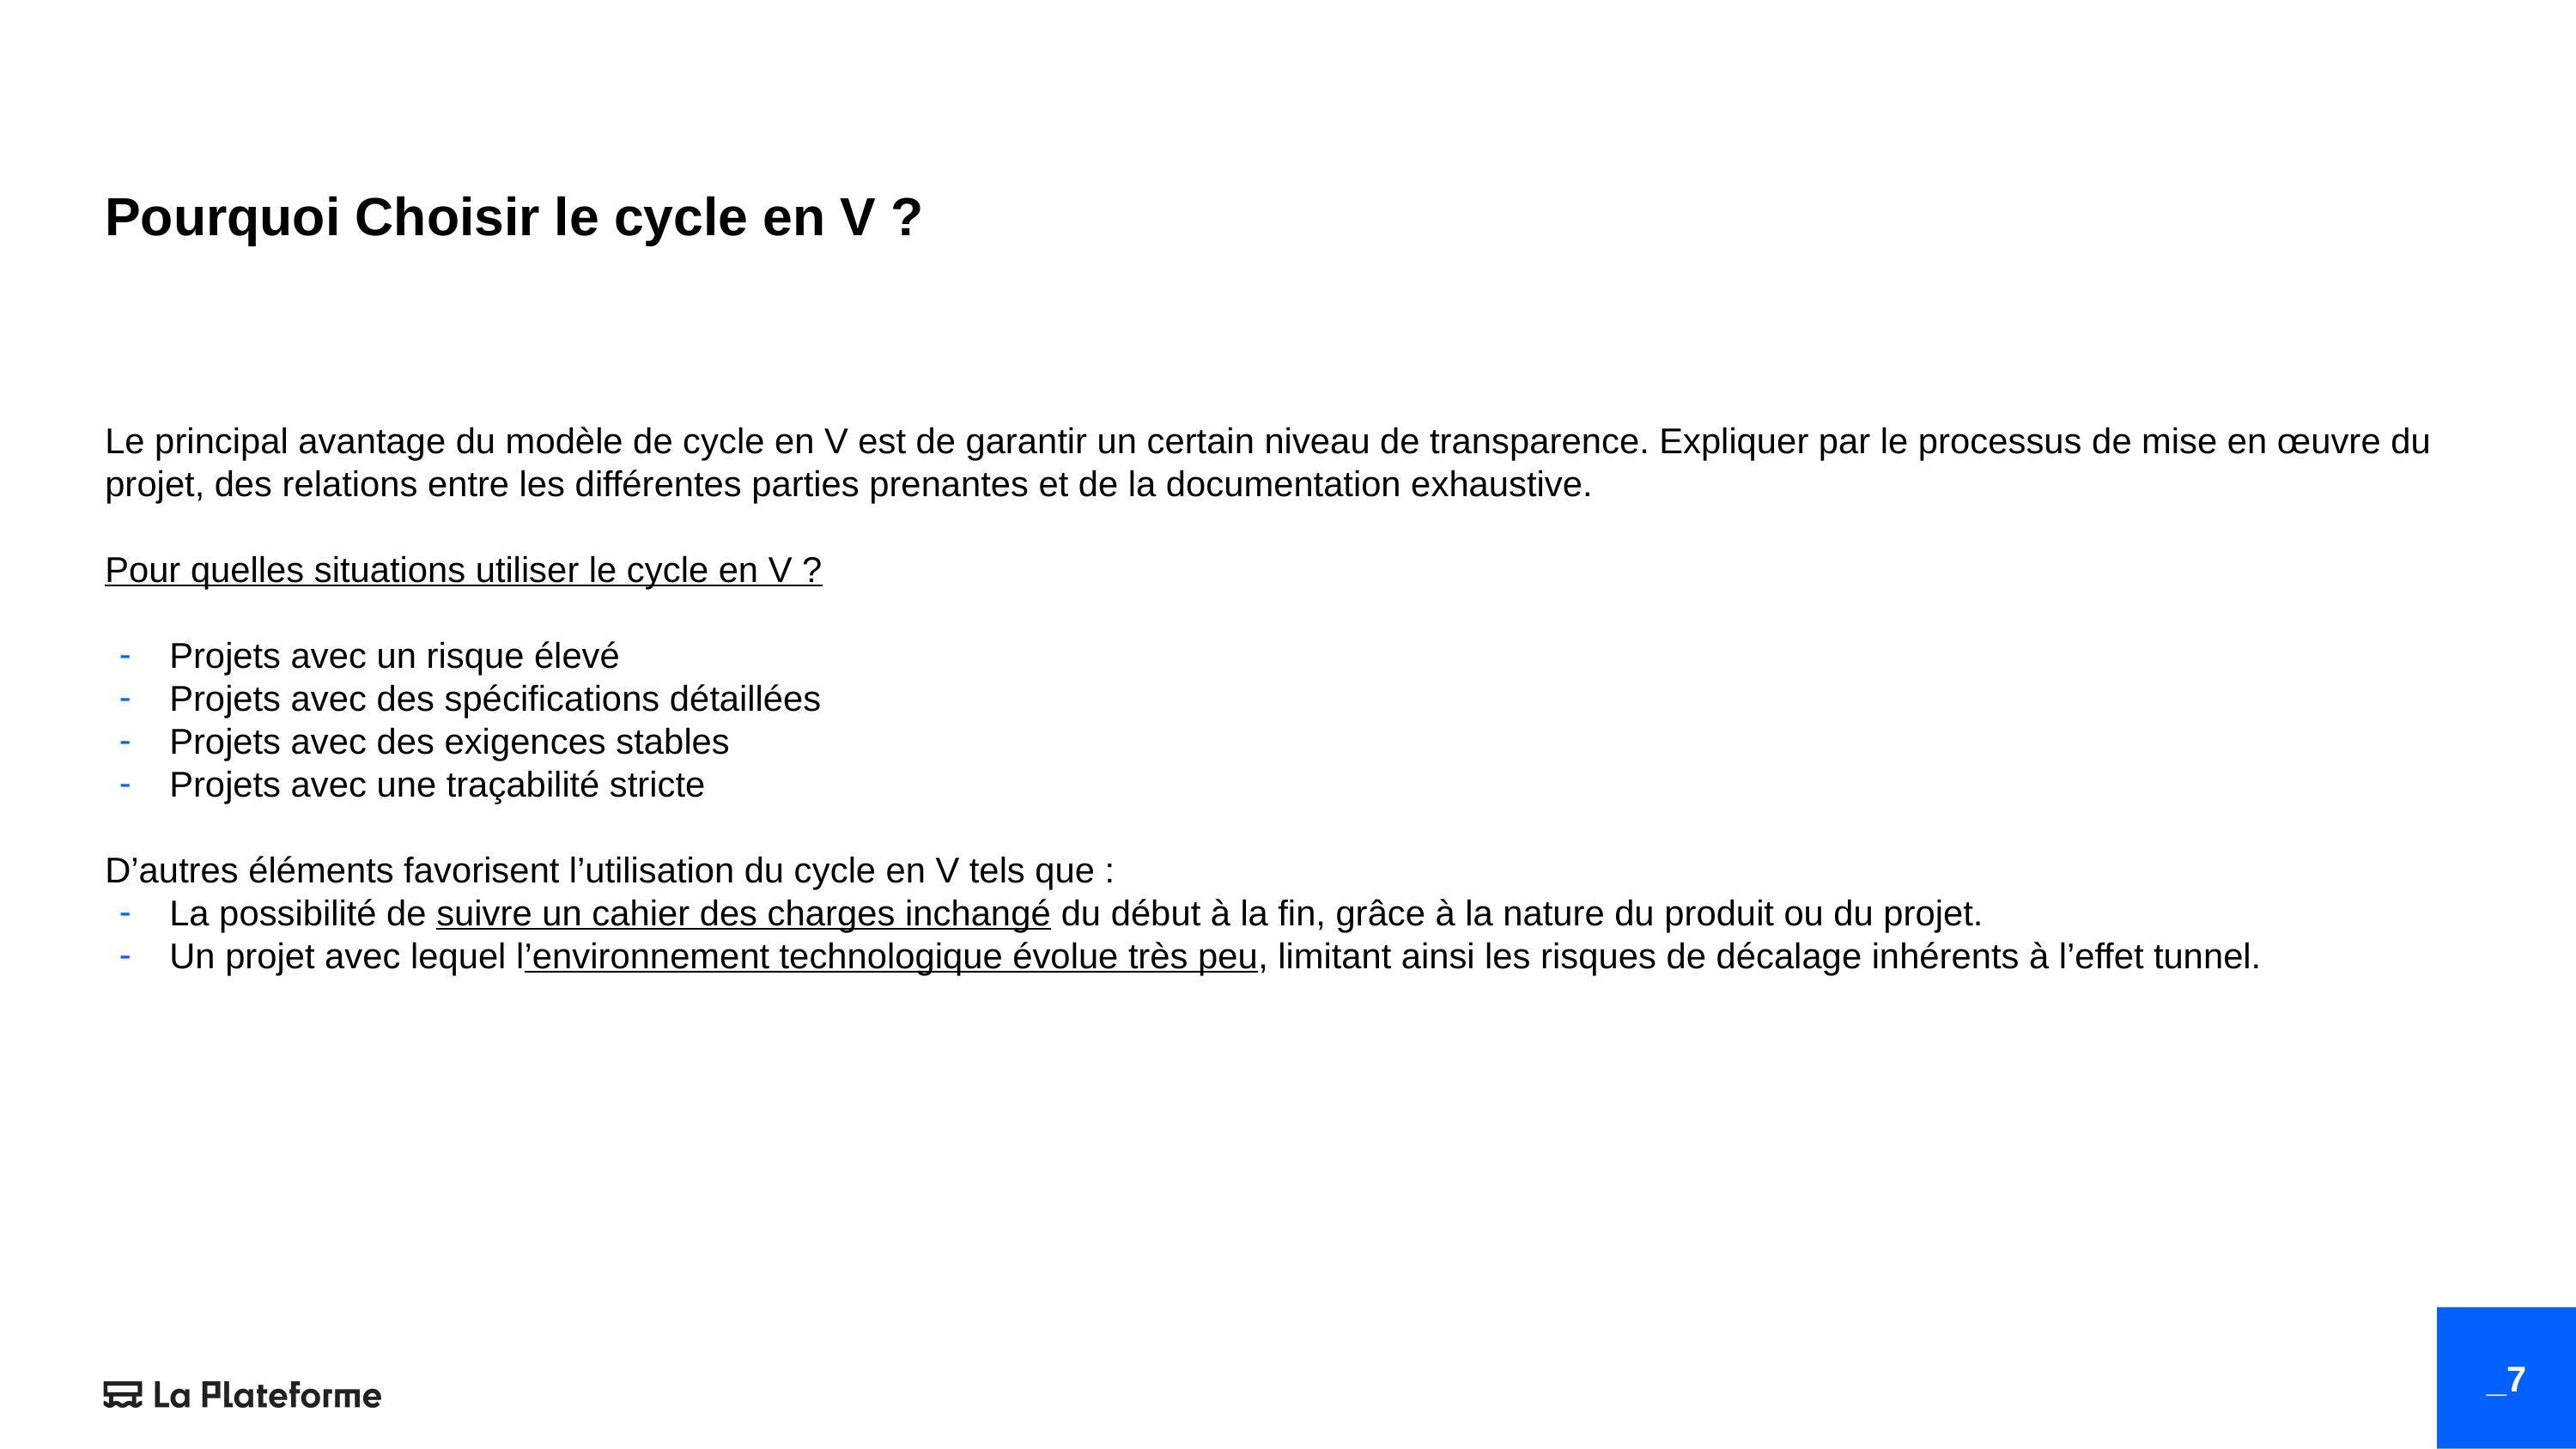

# Pourquoi Choisir le cycle en V ?
Le principal avantage du modèle de cycle en V est de garantir un certain niveau de transparence. Expliquer par le processus de mise en œuvre du projet, des relations entre les différentes parties prenantes et de la documentation exhaustive.

Pour quelles situations utiliser le cycle en V ?

Projets avec un risque élevé
Projets avec des spécifications détaillées
Projets avec des exigences stables
Projets avec une traçabilité stricte

D’autres éléments favorisent l’utilisation du cycle en V tels que :
La possibilité de suivre un cahier des charges inchangé du début à la fin, grâce à la nature du produit ou du projet.
Un projet avec lequel l’environnement technologique évolue très peu, limitant ainsi les risques de décalage inhérents à l’effet tunnel.